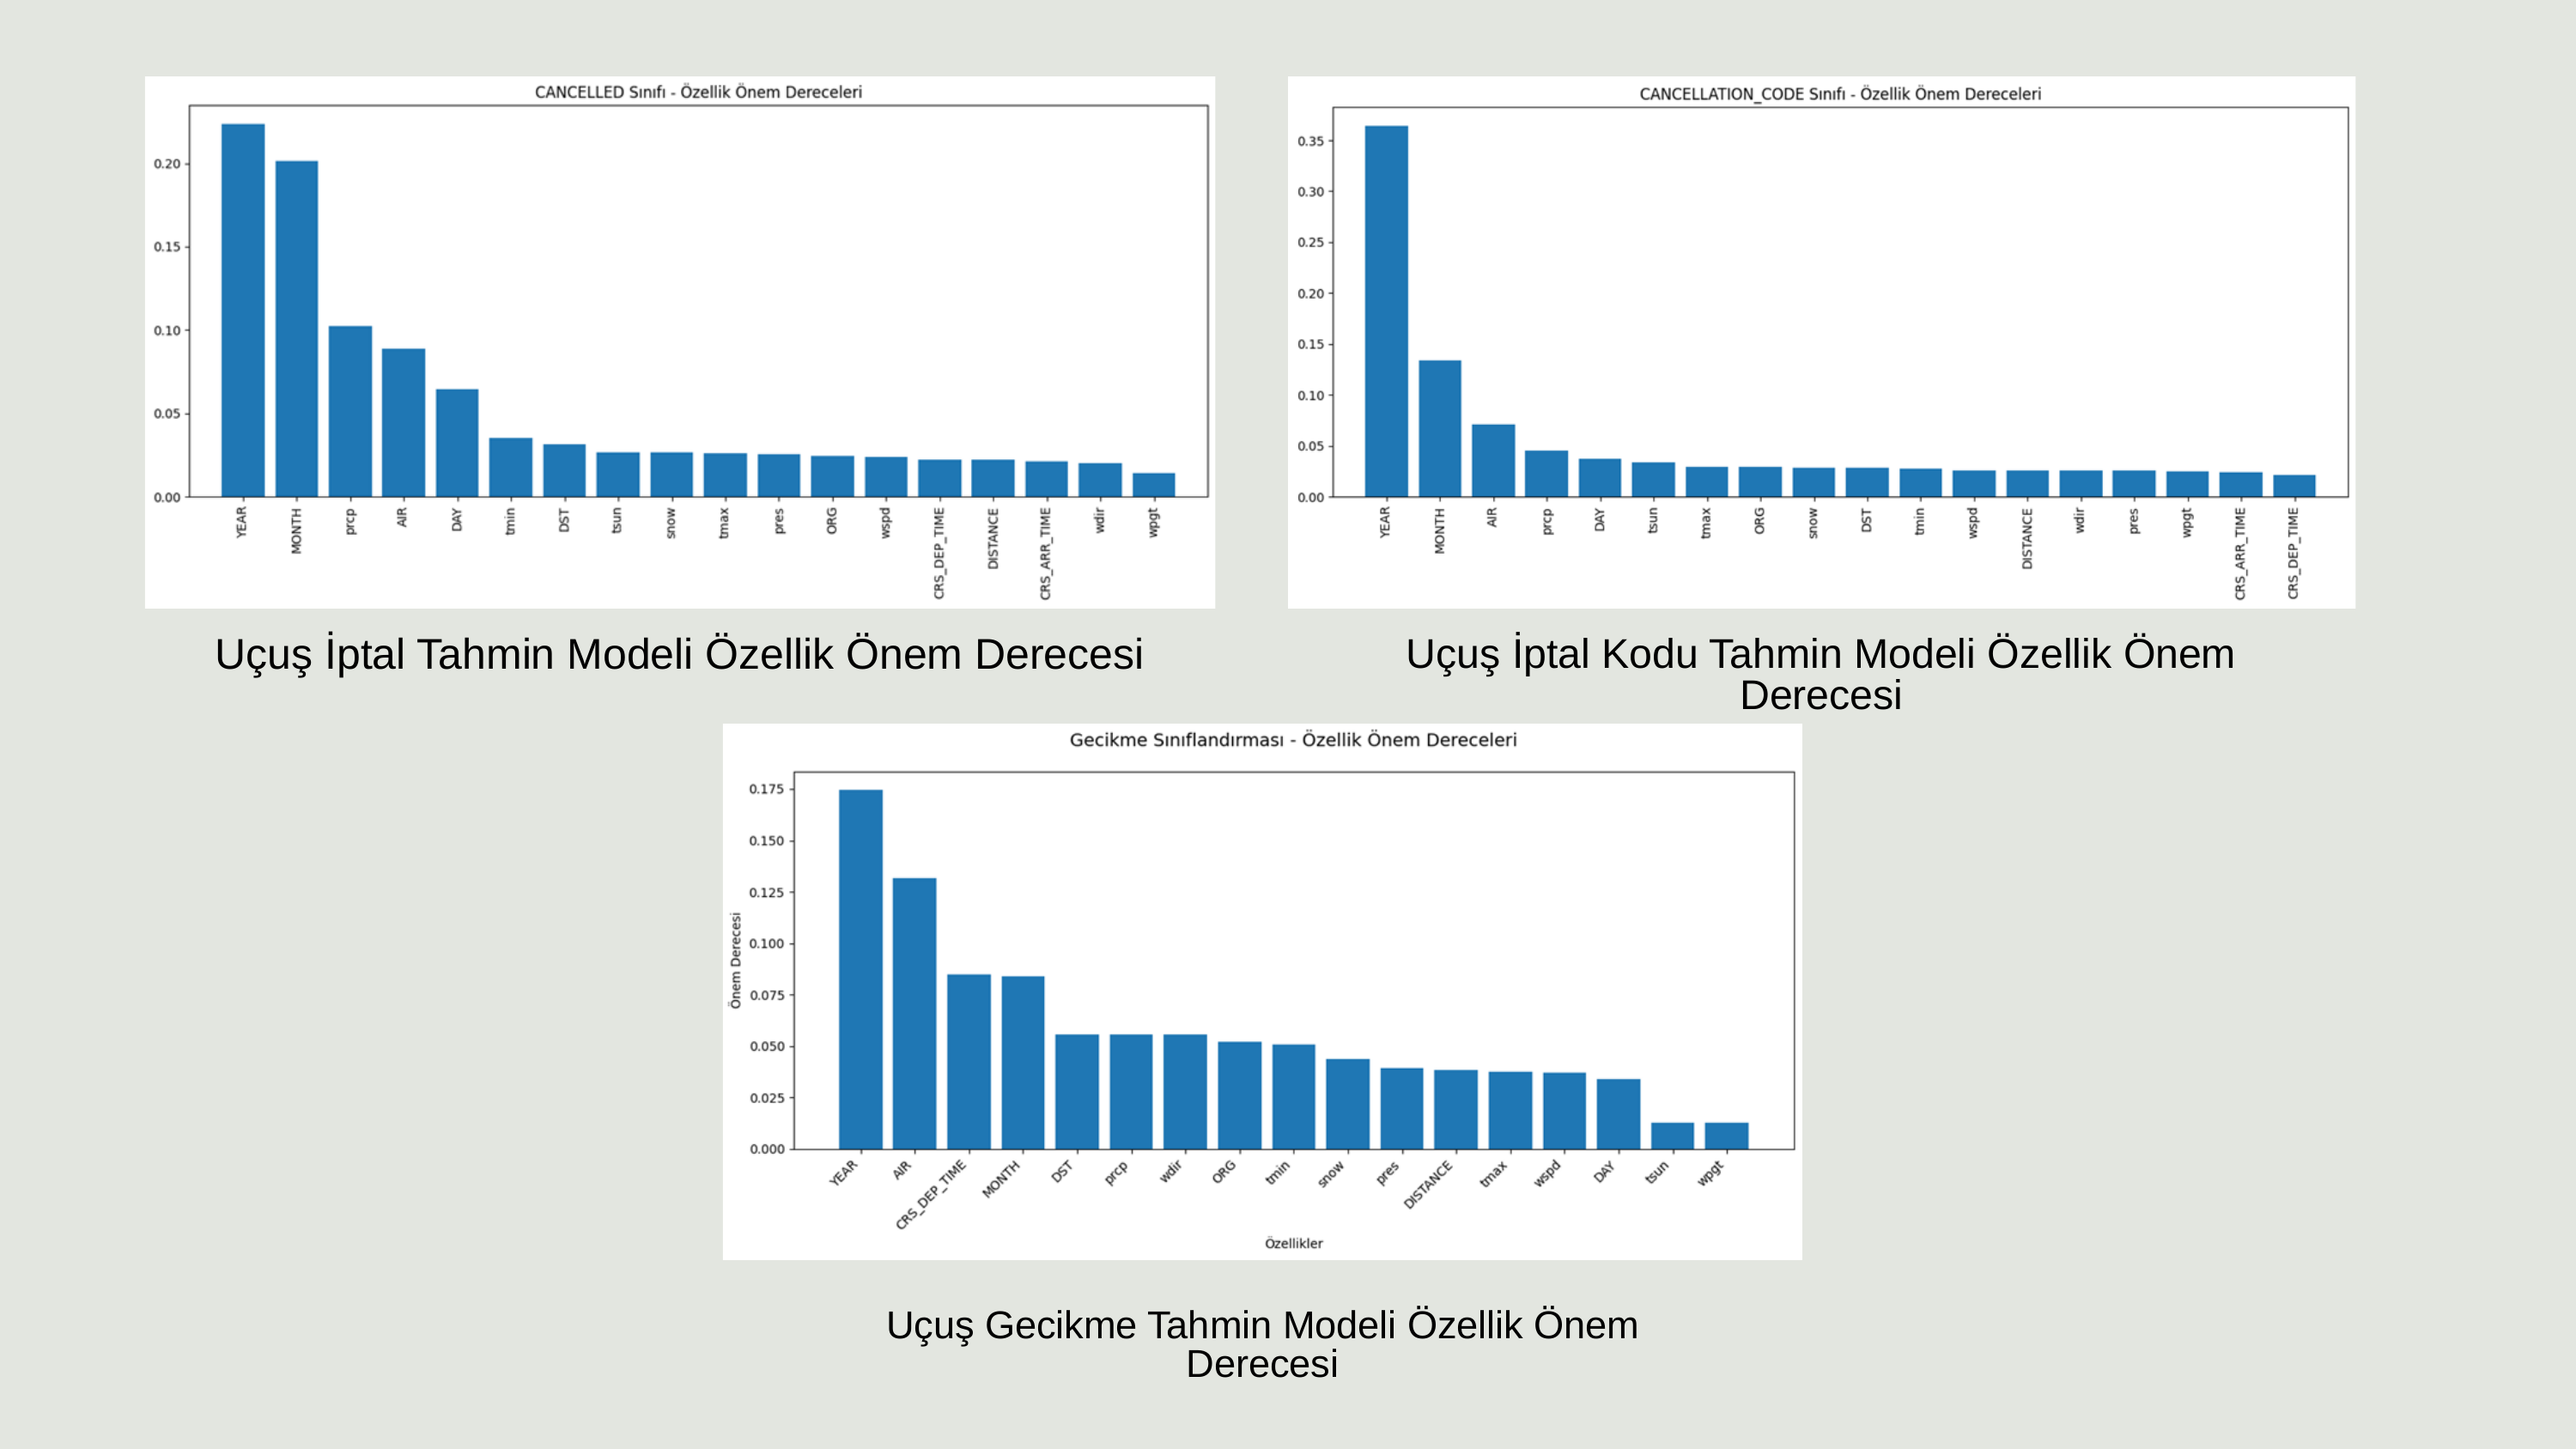

Uçuş İptal Tahmin Modeli Özellik Önem Derecesi
Uçuş İptal Kodu Tahmin Modeli Özellik Önem Derecesi

Uçuş Gecikme Tahmin Modeli Özellik Önem Derecesi